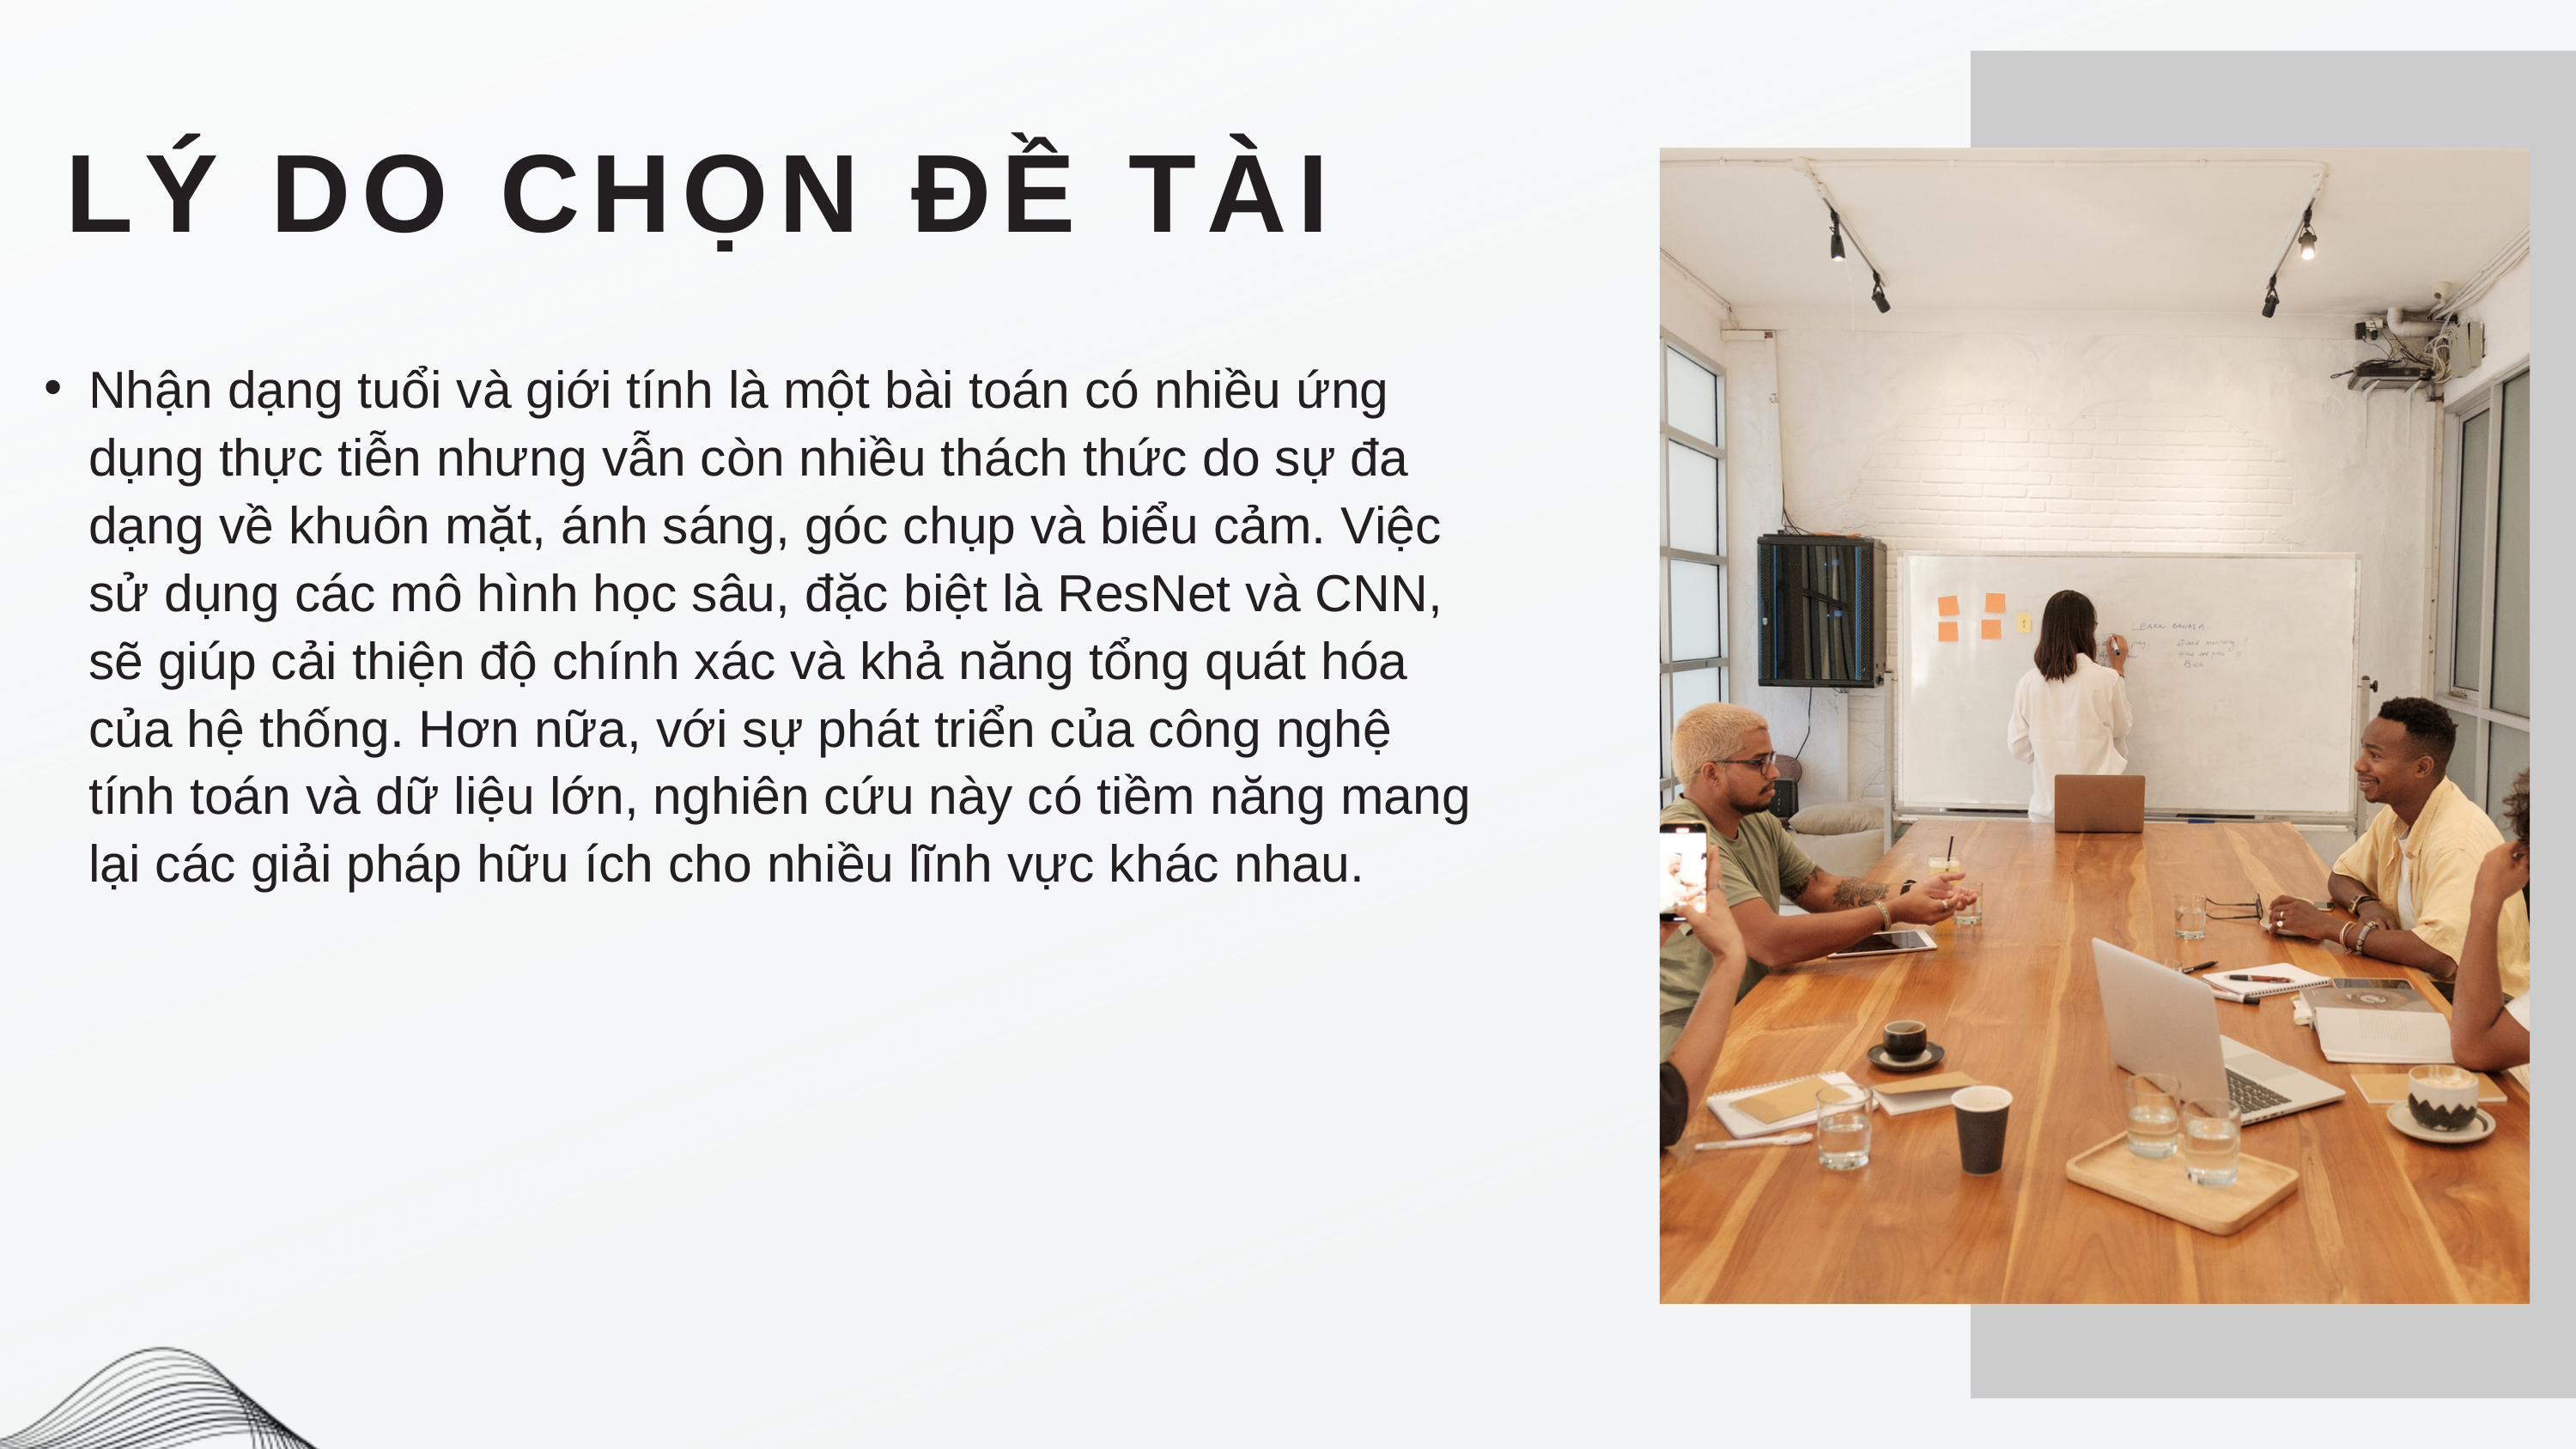

LÝ DO CHỌN ĐỀ TÀI

Nhận dạng tuổi và giới tính là một bài toán có nhiều ứng dụng thực tiễn nhưng vẫn còn nhiều thách thức do sự đa dạng về khuôn mặt, ánh sáng, góc chụp và biểu cảm. Việc sử dụng các mô hình học sâu, đặc biệt là ResNet và CNN, sẽ giúp cải thiện độ chính xác và khả năng tổng quát hóa của hệ thống. Hơn nữa, với sự phát triển của công nghệ tính toán và dữ liệu lớn, nghiên cứu này có tiềm năng mang lại các giải pháp hữu ích cho nhiều lĩnh vực khác nhau.